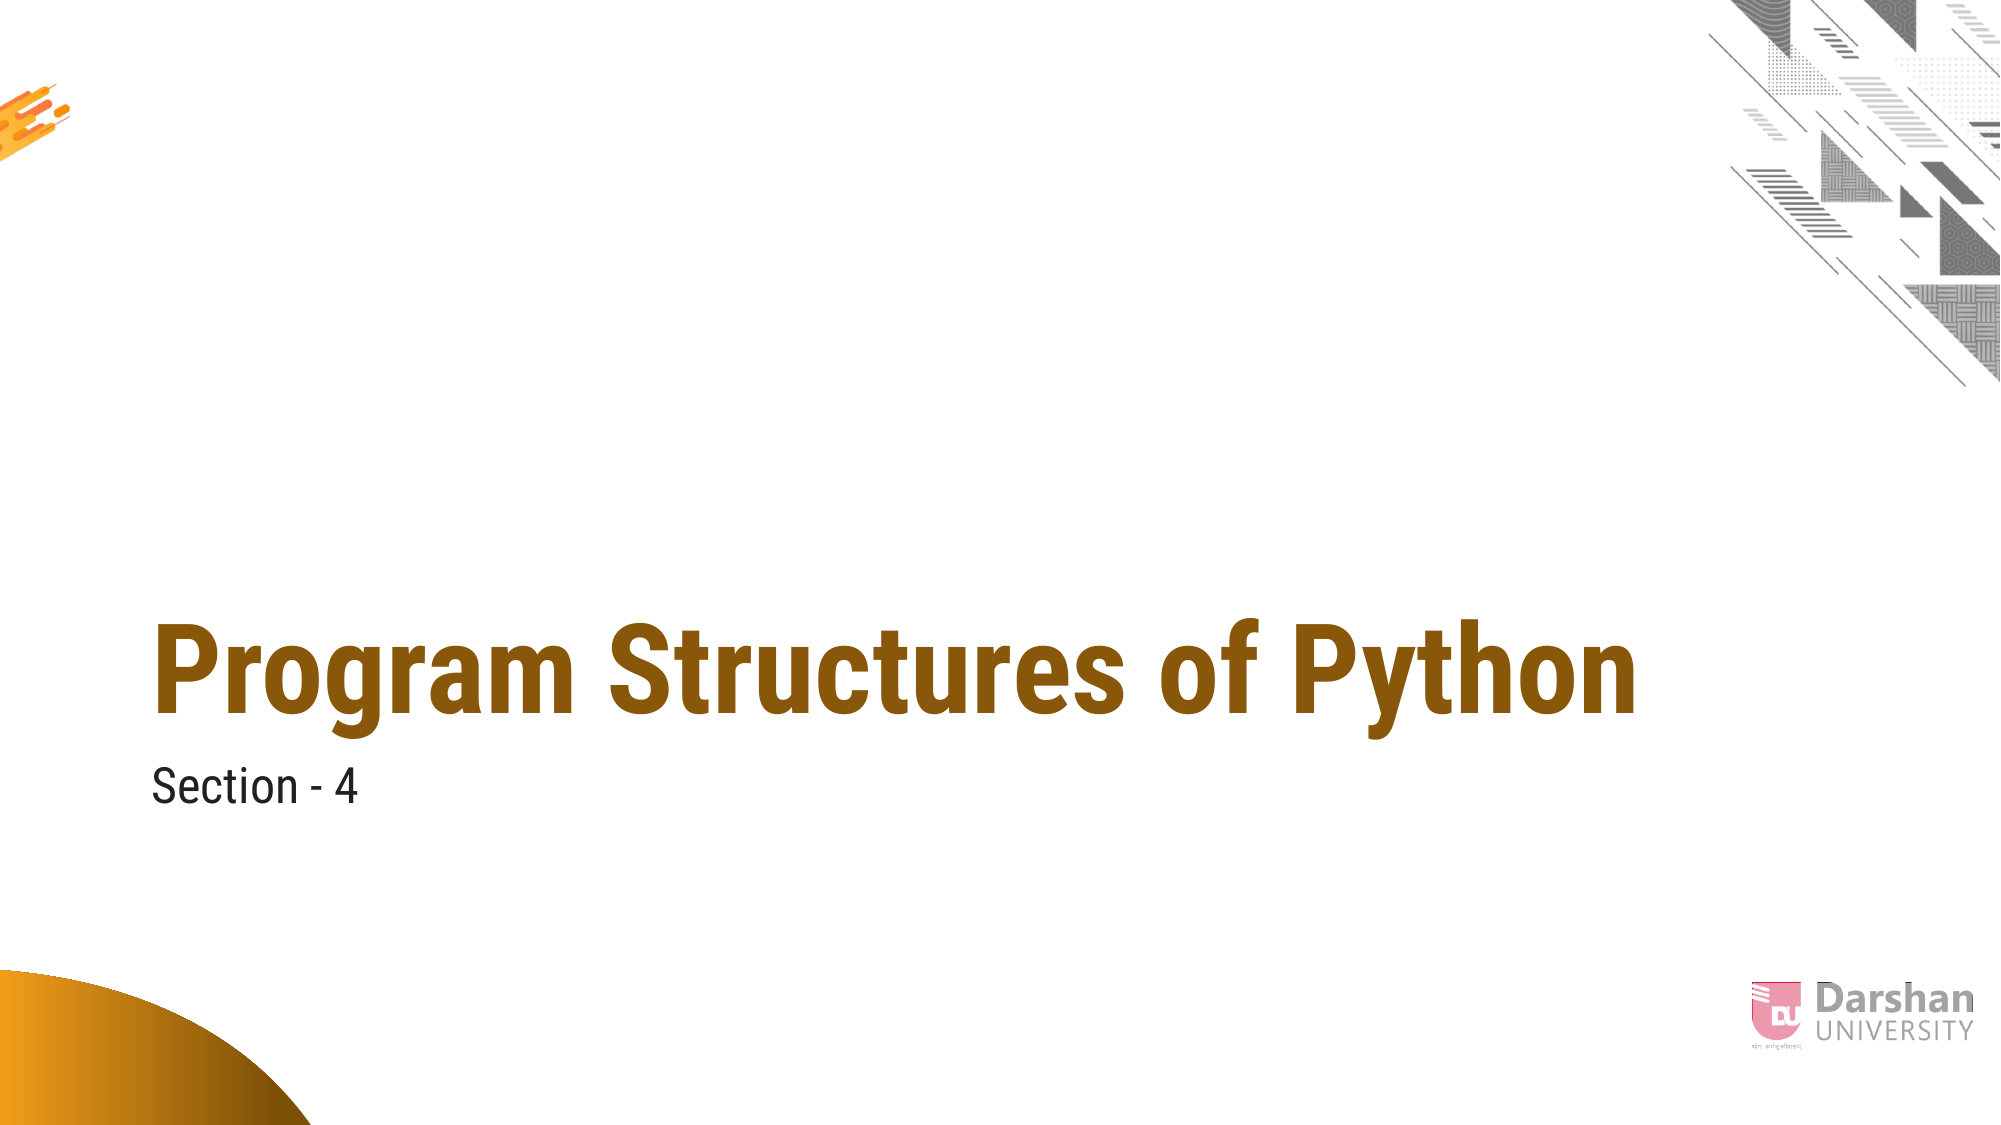

# Program Structures of Python
Section - 4